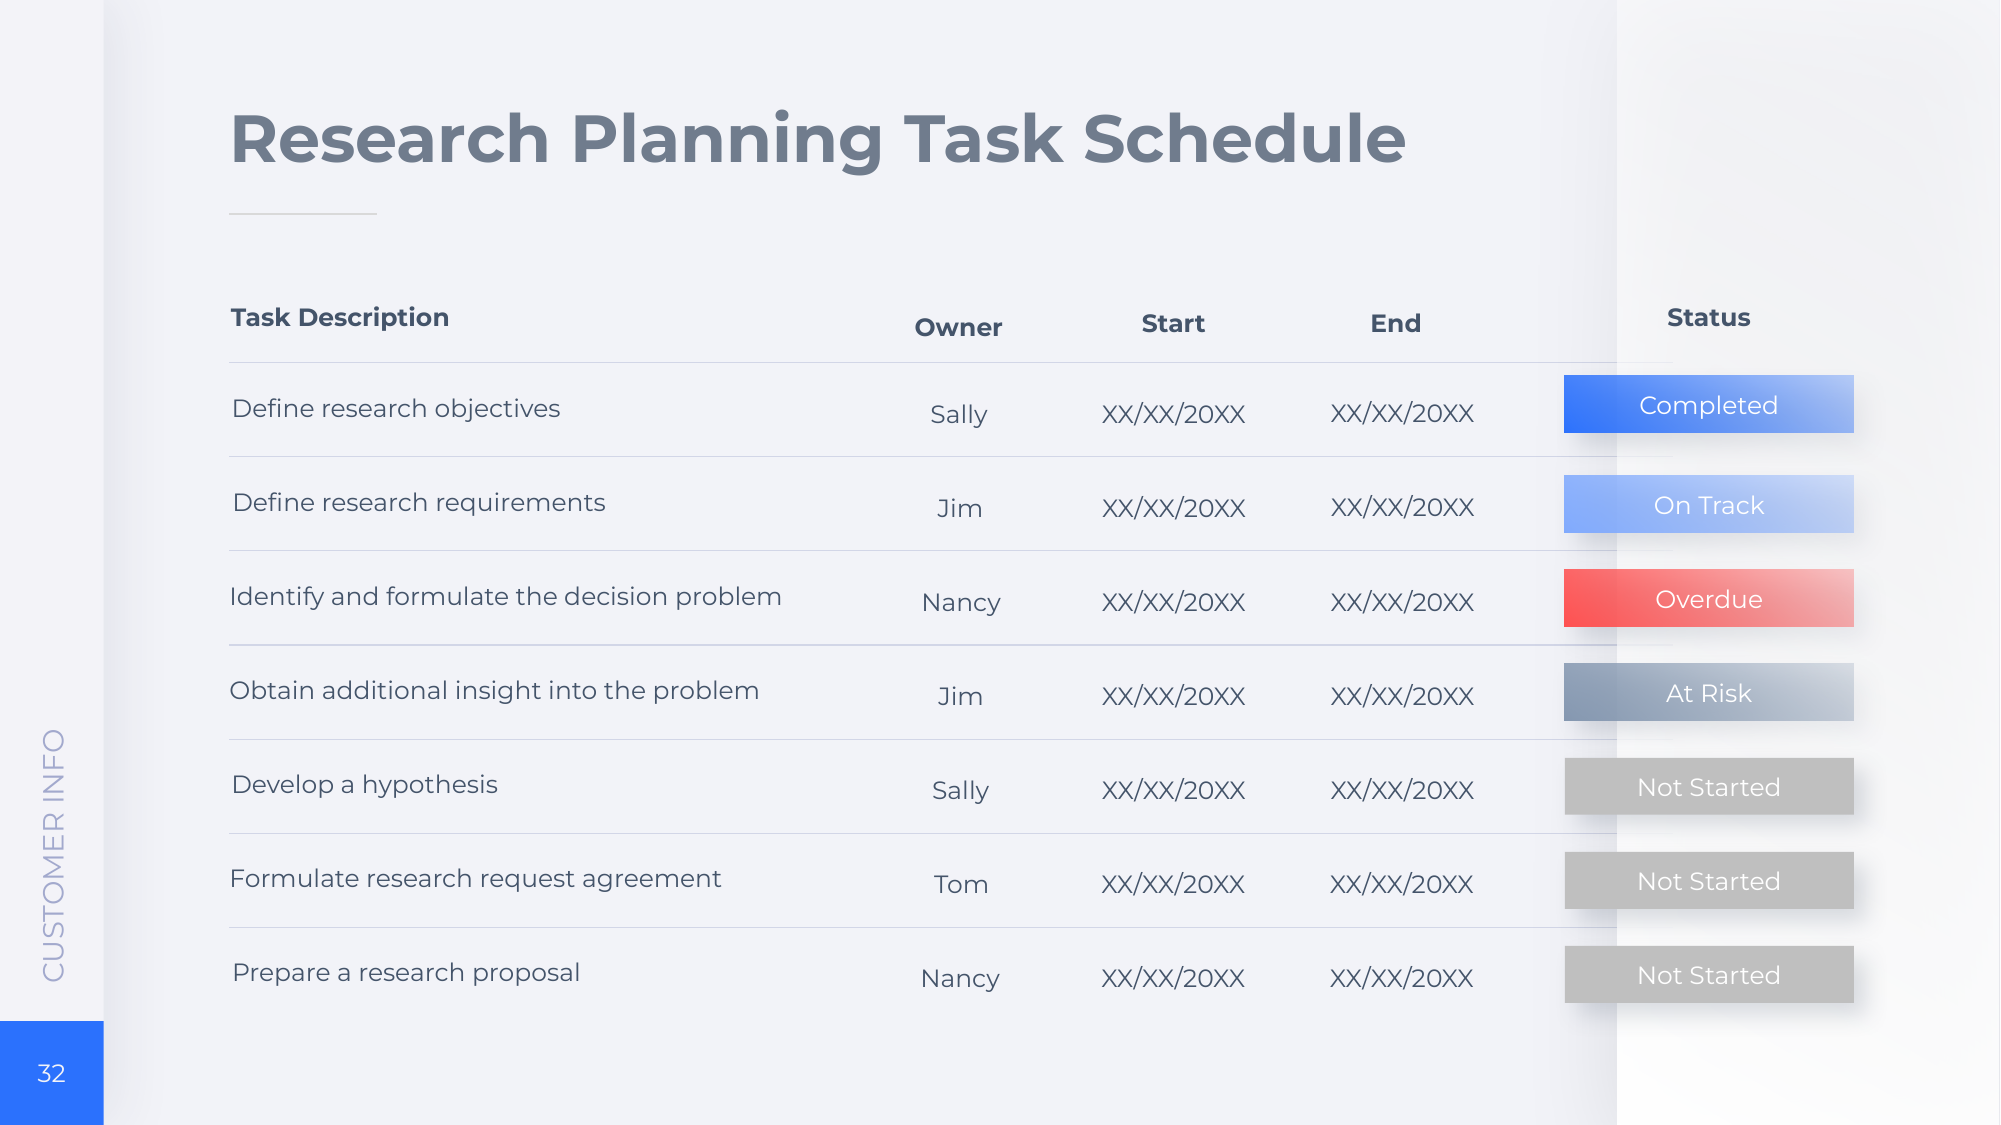

Research Planning Task Schedule
Task Description
Status
End
Start
Owner
Completed
Define research objectives
XX/XX/20XX
Sally
XX/XX/20XX
On Track
Define research requirements
XX/XX/20XX
Jim
XX/XX/20XX
Overdue
Identify and formulate the decision problem
XX/XX/20XX
Nancy
XX/XX/20XX
At Risk
CUSTOMER INFO
Obtain additional insight into the problem
XX/XX/20XX
Jim
XX/XX/20XX
Not Started
Develop a hypothesis
XX/XX/20XX
Sally
XX/XX/20XX
Not Started
Formulate research request agreement
XX/XX/20XX
Tom
XX/XX/20XX
Not Started
Prepare a research proposal
XX/XX/20XX
Nancy
XX/XX/20XX

32